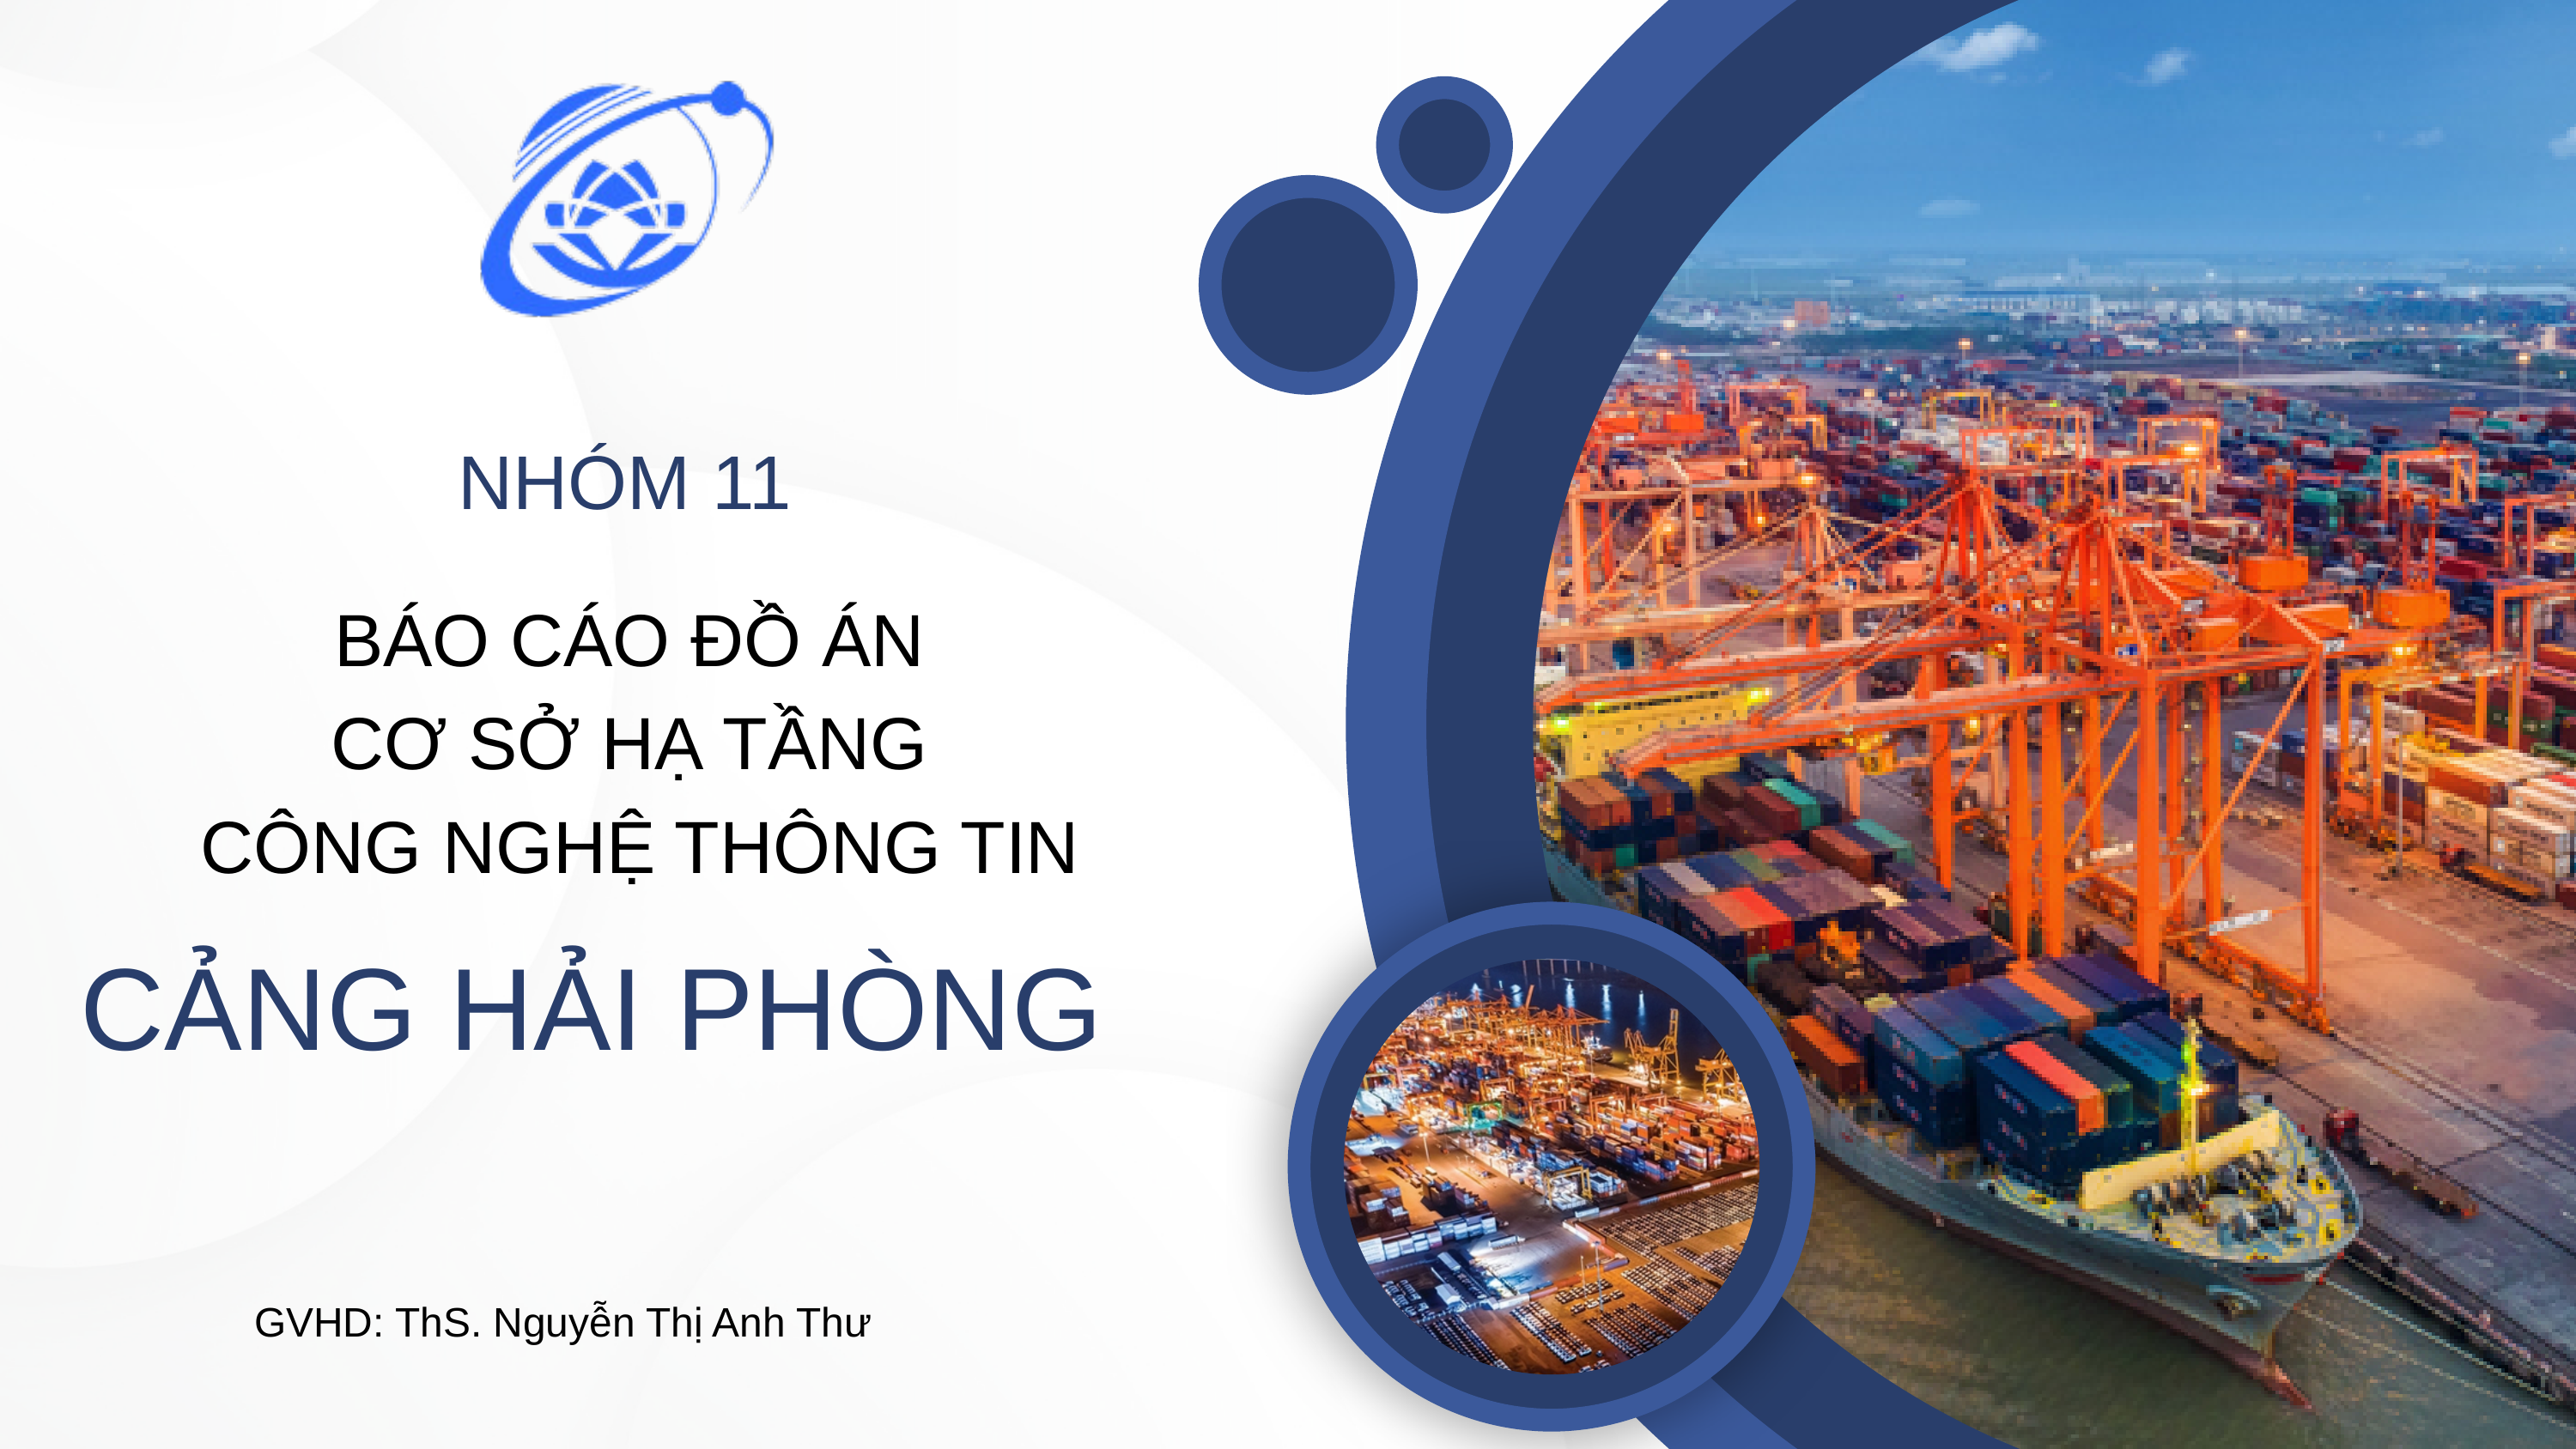

NHÓM 11
BÁO CÁO ĐỒ ÁN
CƠ SỞ HẠ TẦNG
CÔNG NGHỆ THÔNG TIN

CẢNG HẢI PHÒNG

GVHD: ThS. Nguyễn Thị Anh Thư